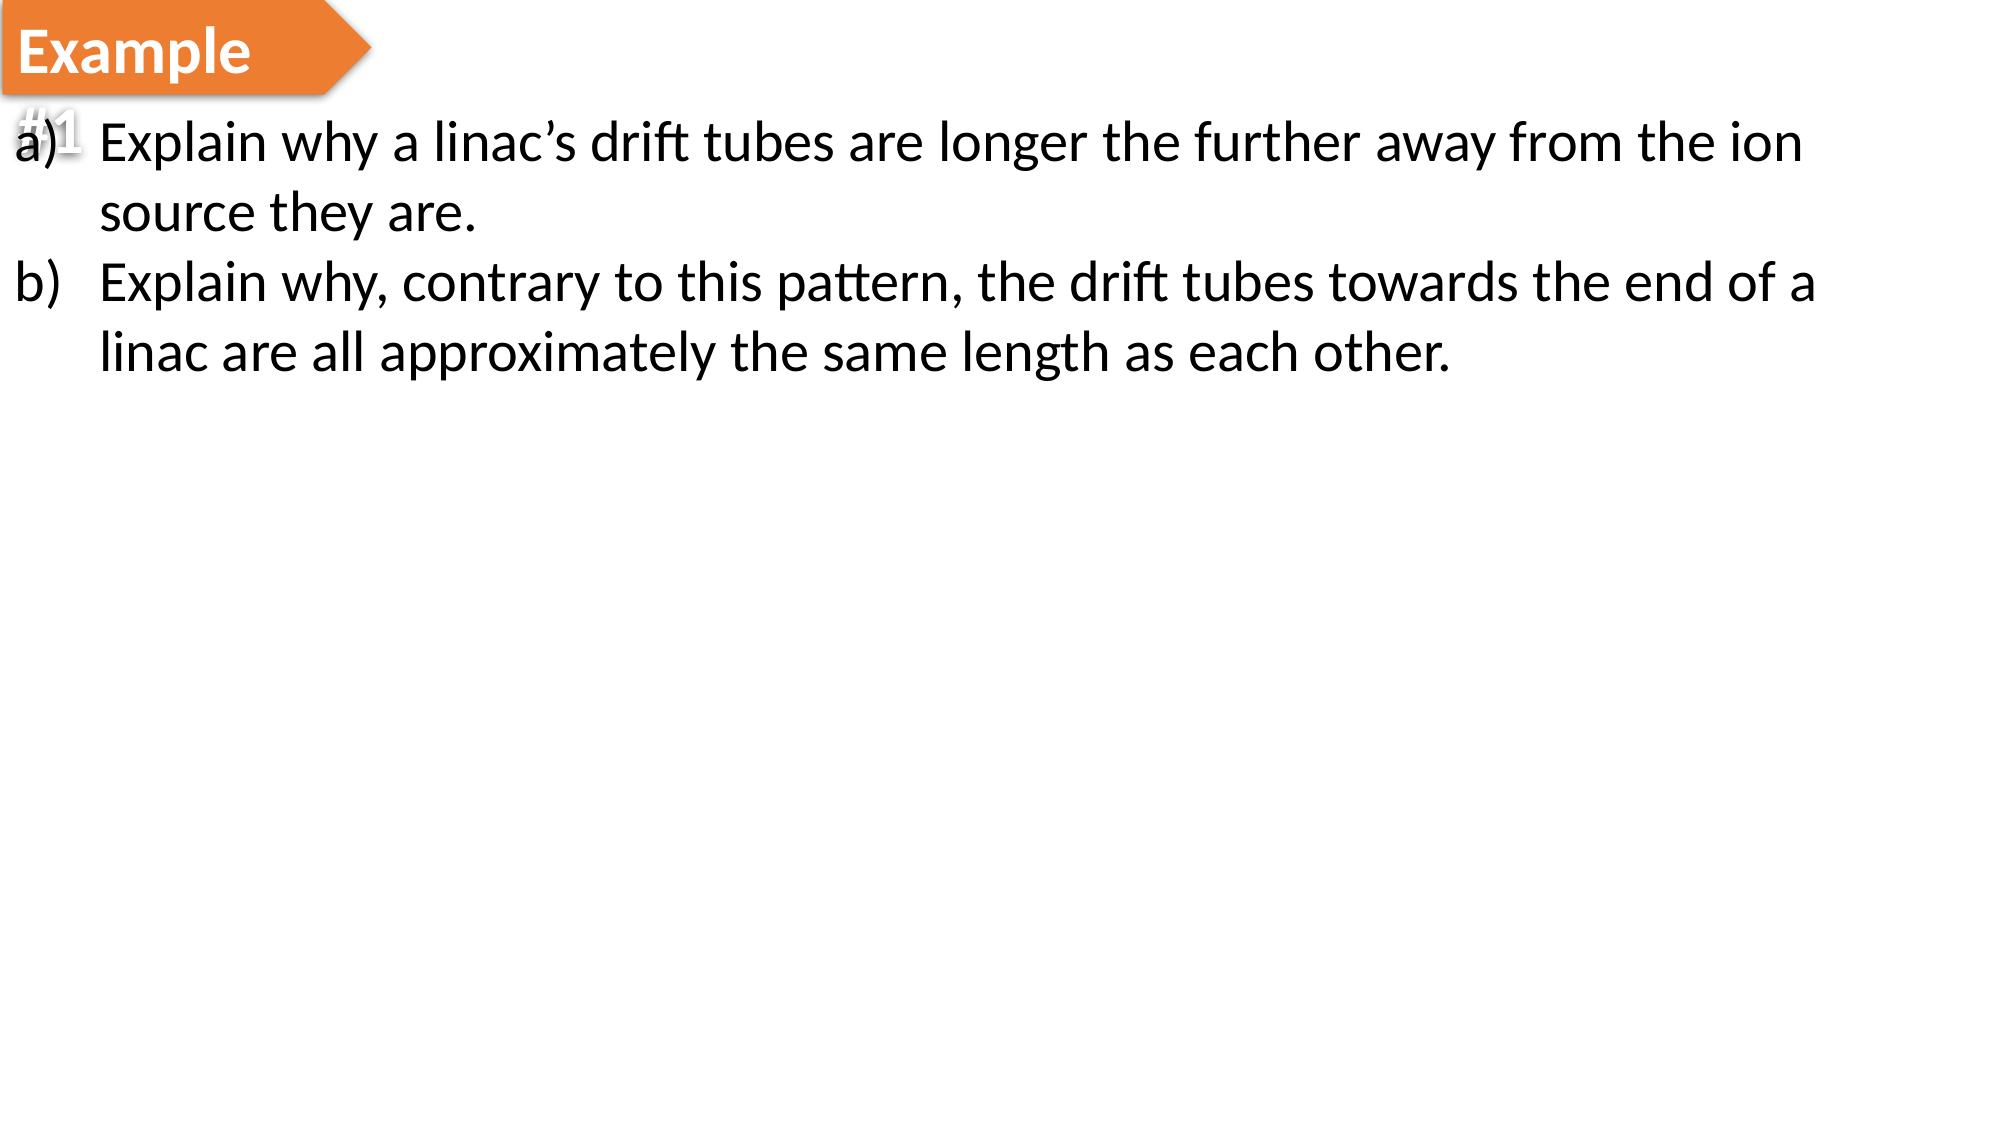

Example #1
Explain why a linac’s drift tubes are longer the further away from the ion source they are.
Explain why, contrary to this pattern, the drift tubes towards the end of a linac are all approximately the same length as each other.